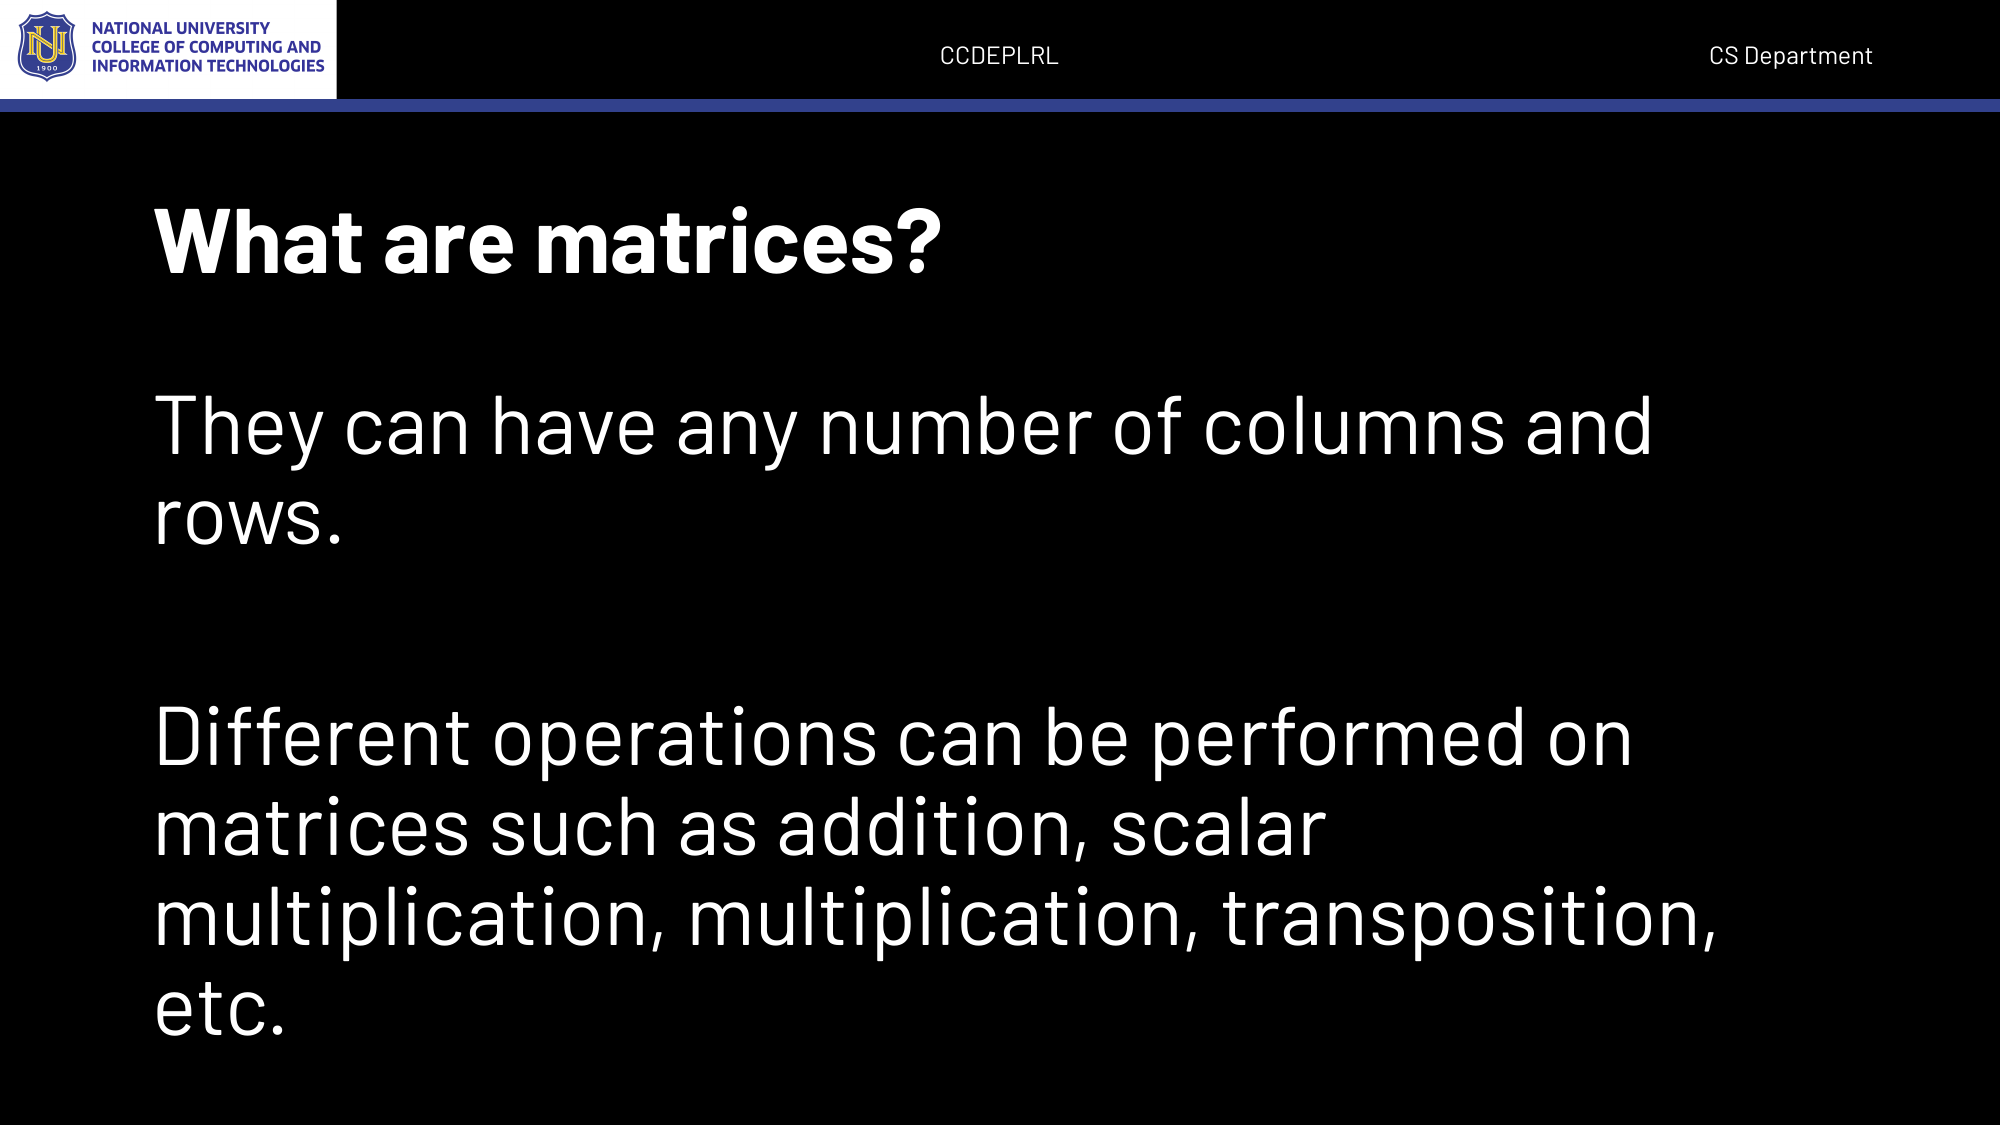

# What are matrices?
They can have any number of columns and rows.

Different operations can be performed on matrices such as addition, scalar multiplication, multiplication, transposition, etc.